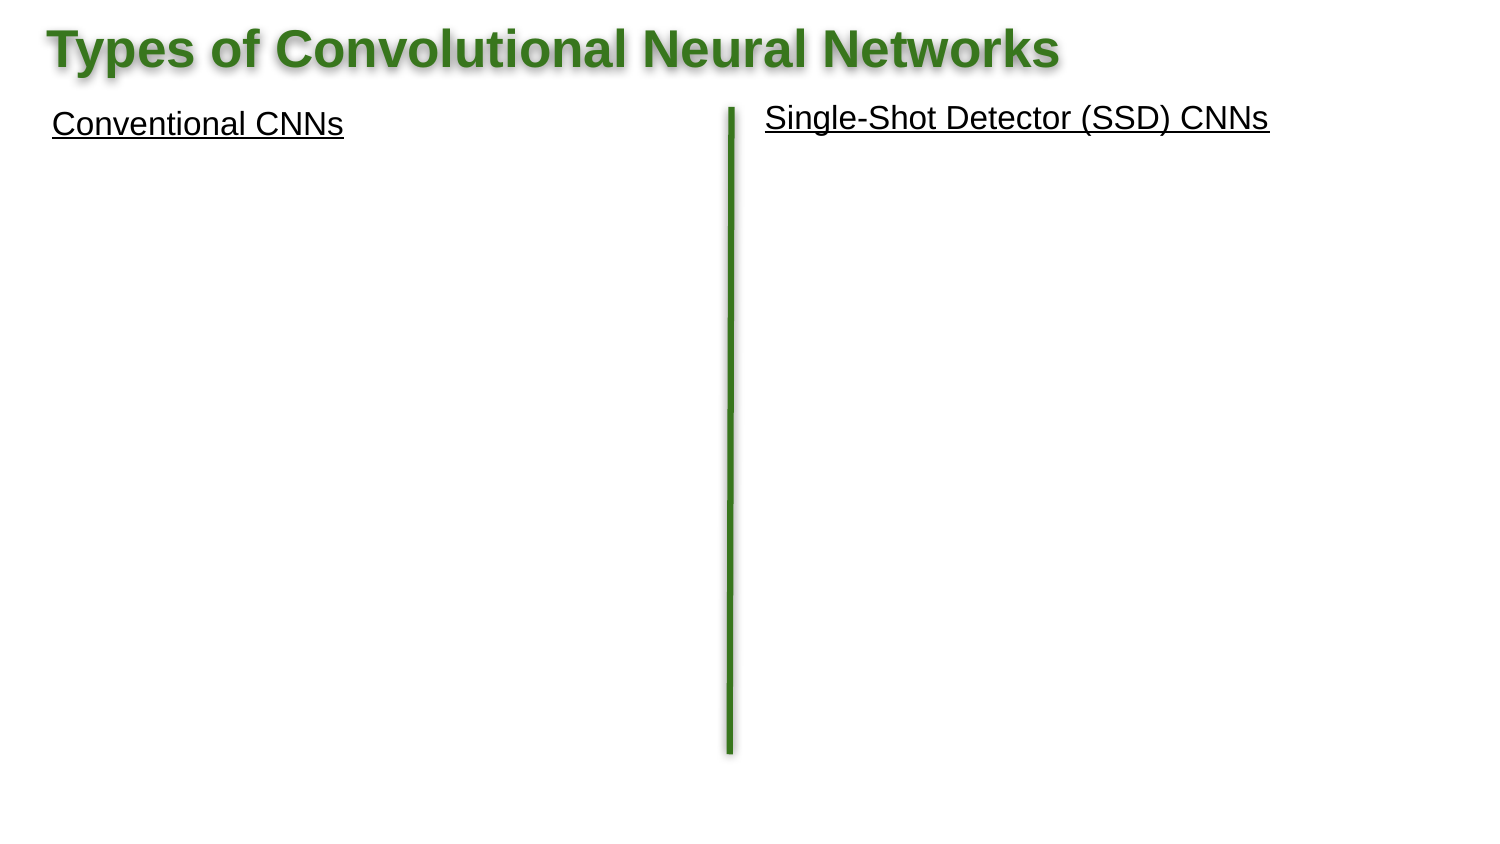

# Types of Convolutional Neural Networks
Conventional CNNs

Single-Shot Detector (SSD) CNNs